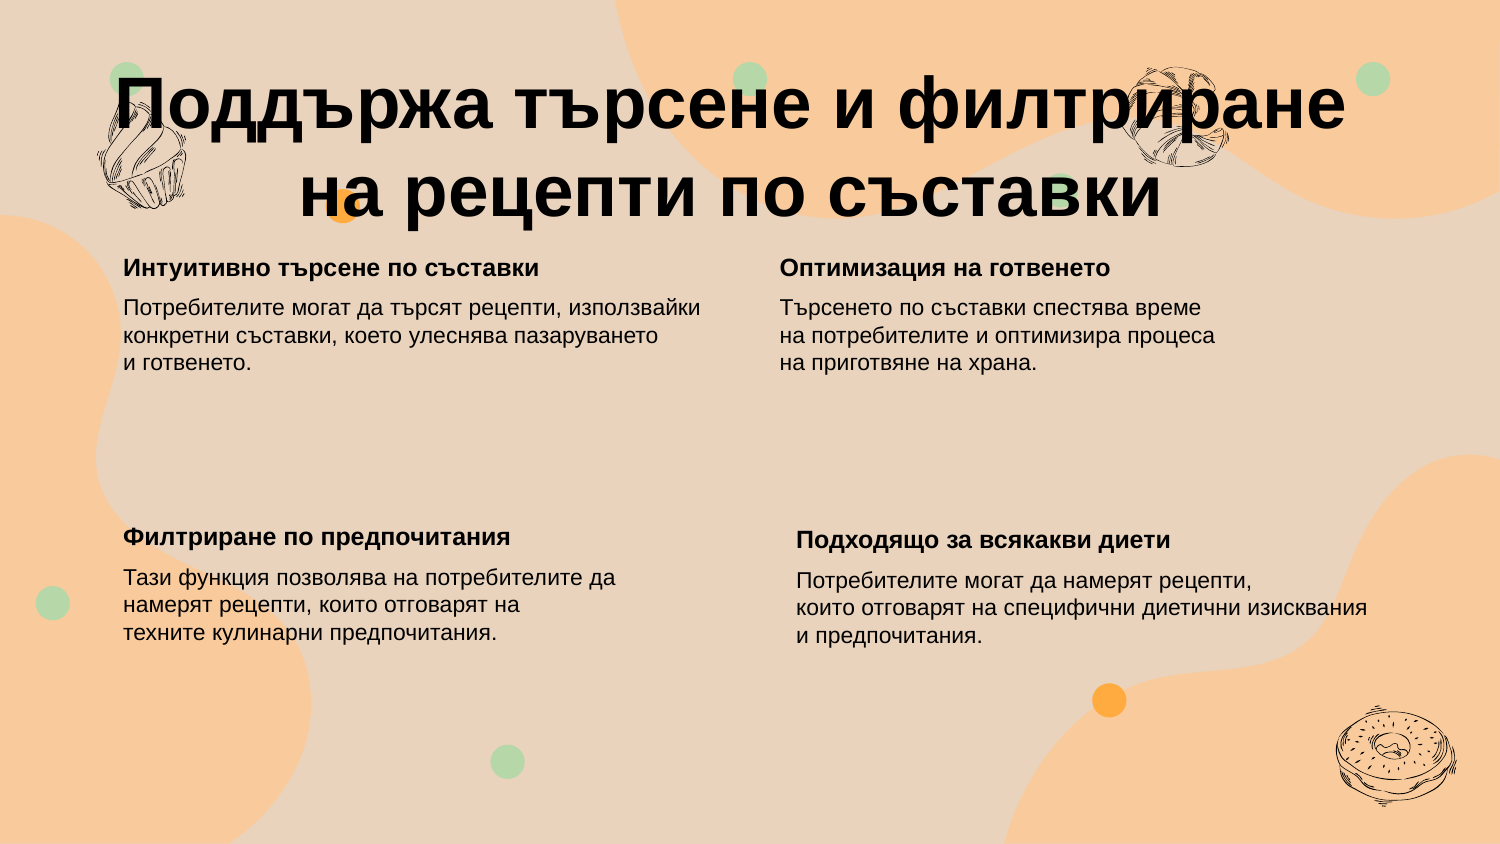

# Поддържа търсене и филтриране на рецепти по съставки

Интуитивно търсене по съставки
Оптимизация на готвенето
Търсенето по съставки спестява време
на потребителите и оптимизира процеса
на приготвяне на храна.
Потребителите могат да търсят рецепти, използвайки
конкретни съставки, което улеснява пазаруването
и готвенето.
Филтриране по предпочитания
Подходящо за всякакви диети
Тази функция позволява на потребителите да
намерят рецепти, които отговарят на
техните кулинарни предпочитания.
Потребителите могат да намерят рецепти,
които отговарят на специфични диетични изисквания
и предпочитания.